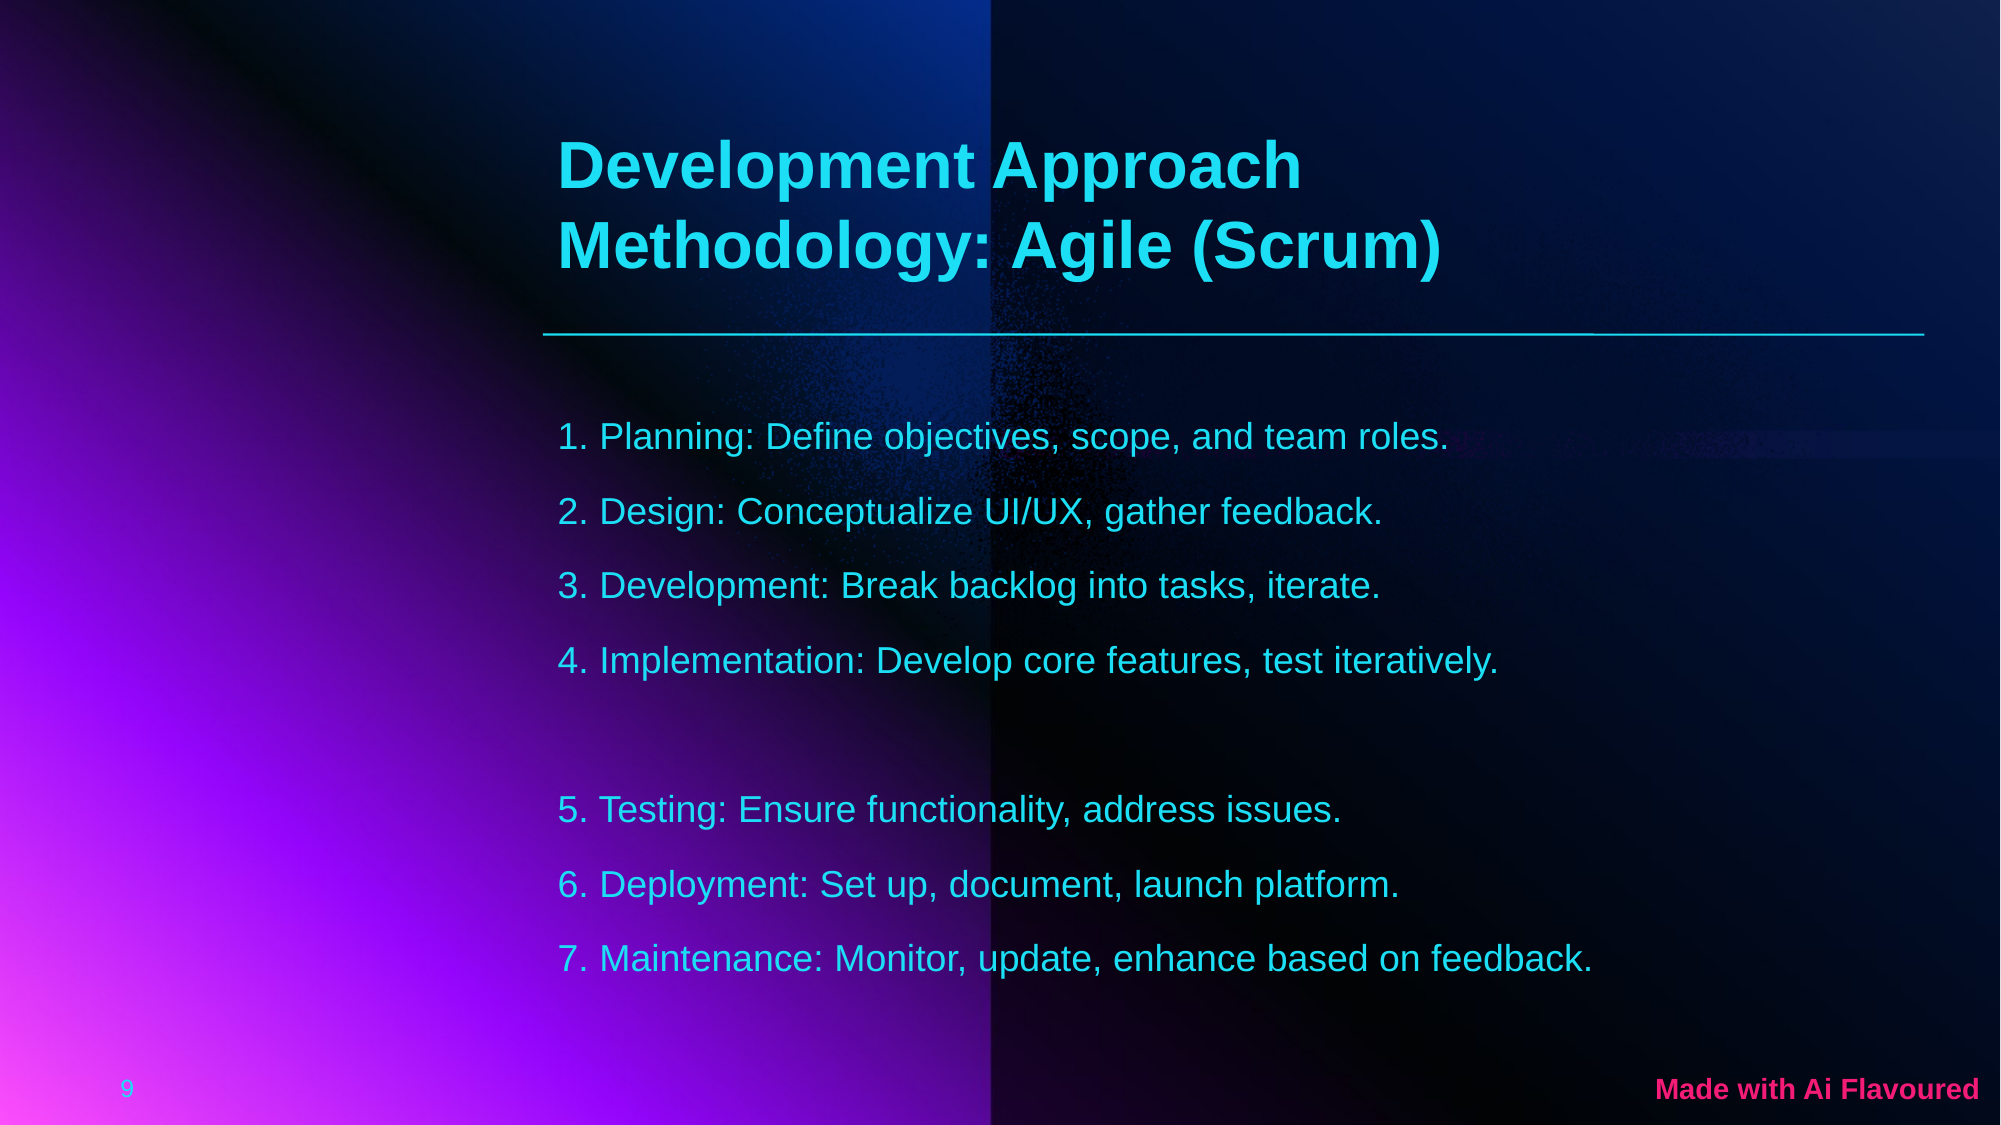

Development Approach Methodology: Agile (Scrum)

1. Planning: Define objectives, scope, and team roles.
2. Design: Conceptualize UI/UX, gather feedback.
3. Development: Break backlog into tasks, iterate.
4. Implementation: Develop core features, test iteratively.

5. Testing: Ensure functionality, address issues.
6. Deployment: Set up, document, launch platform.
7. Maintenance: Monitor, update, enhance based on feedback.

9